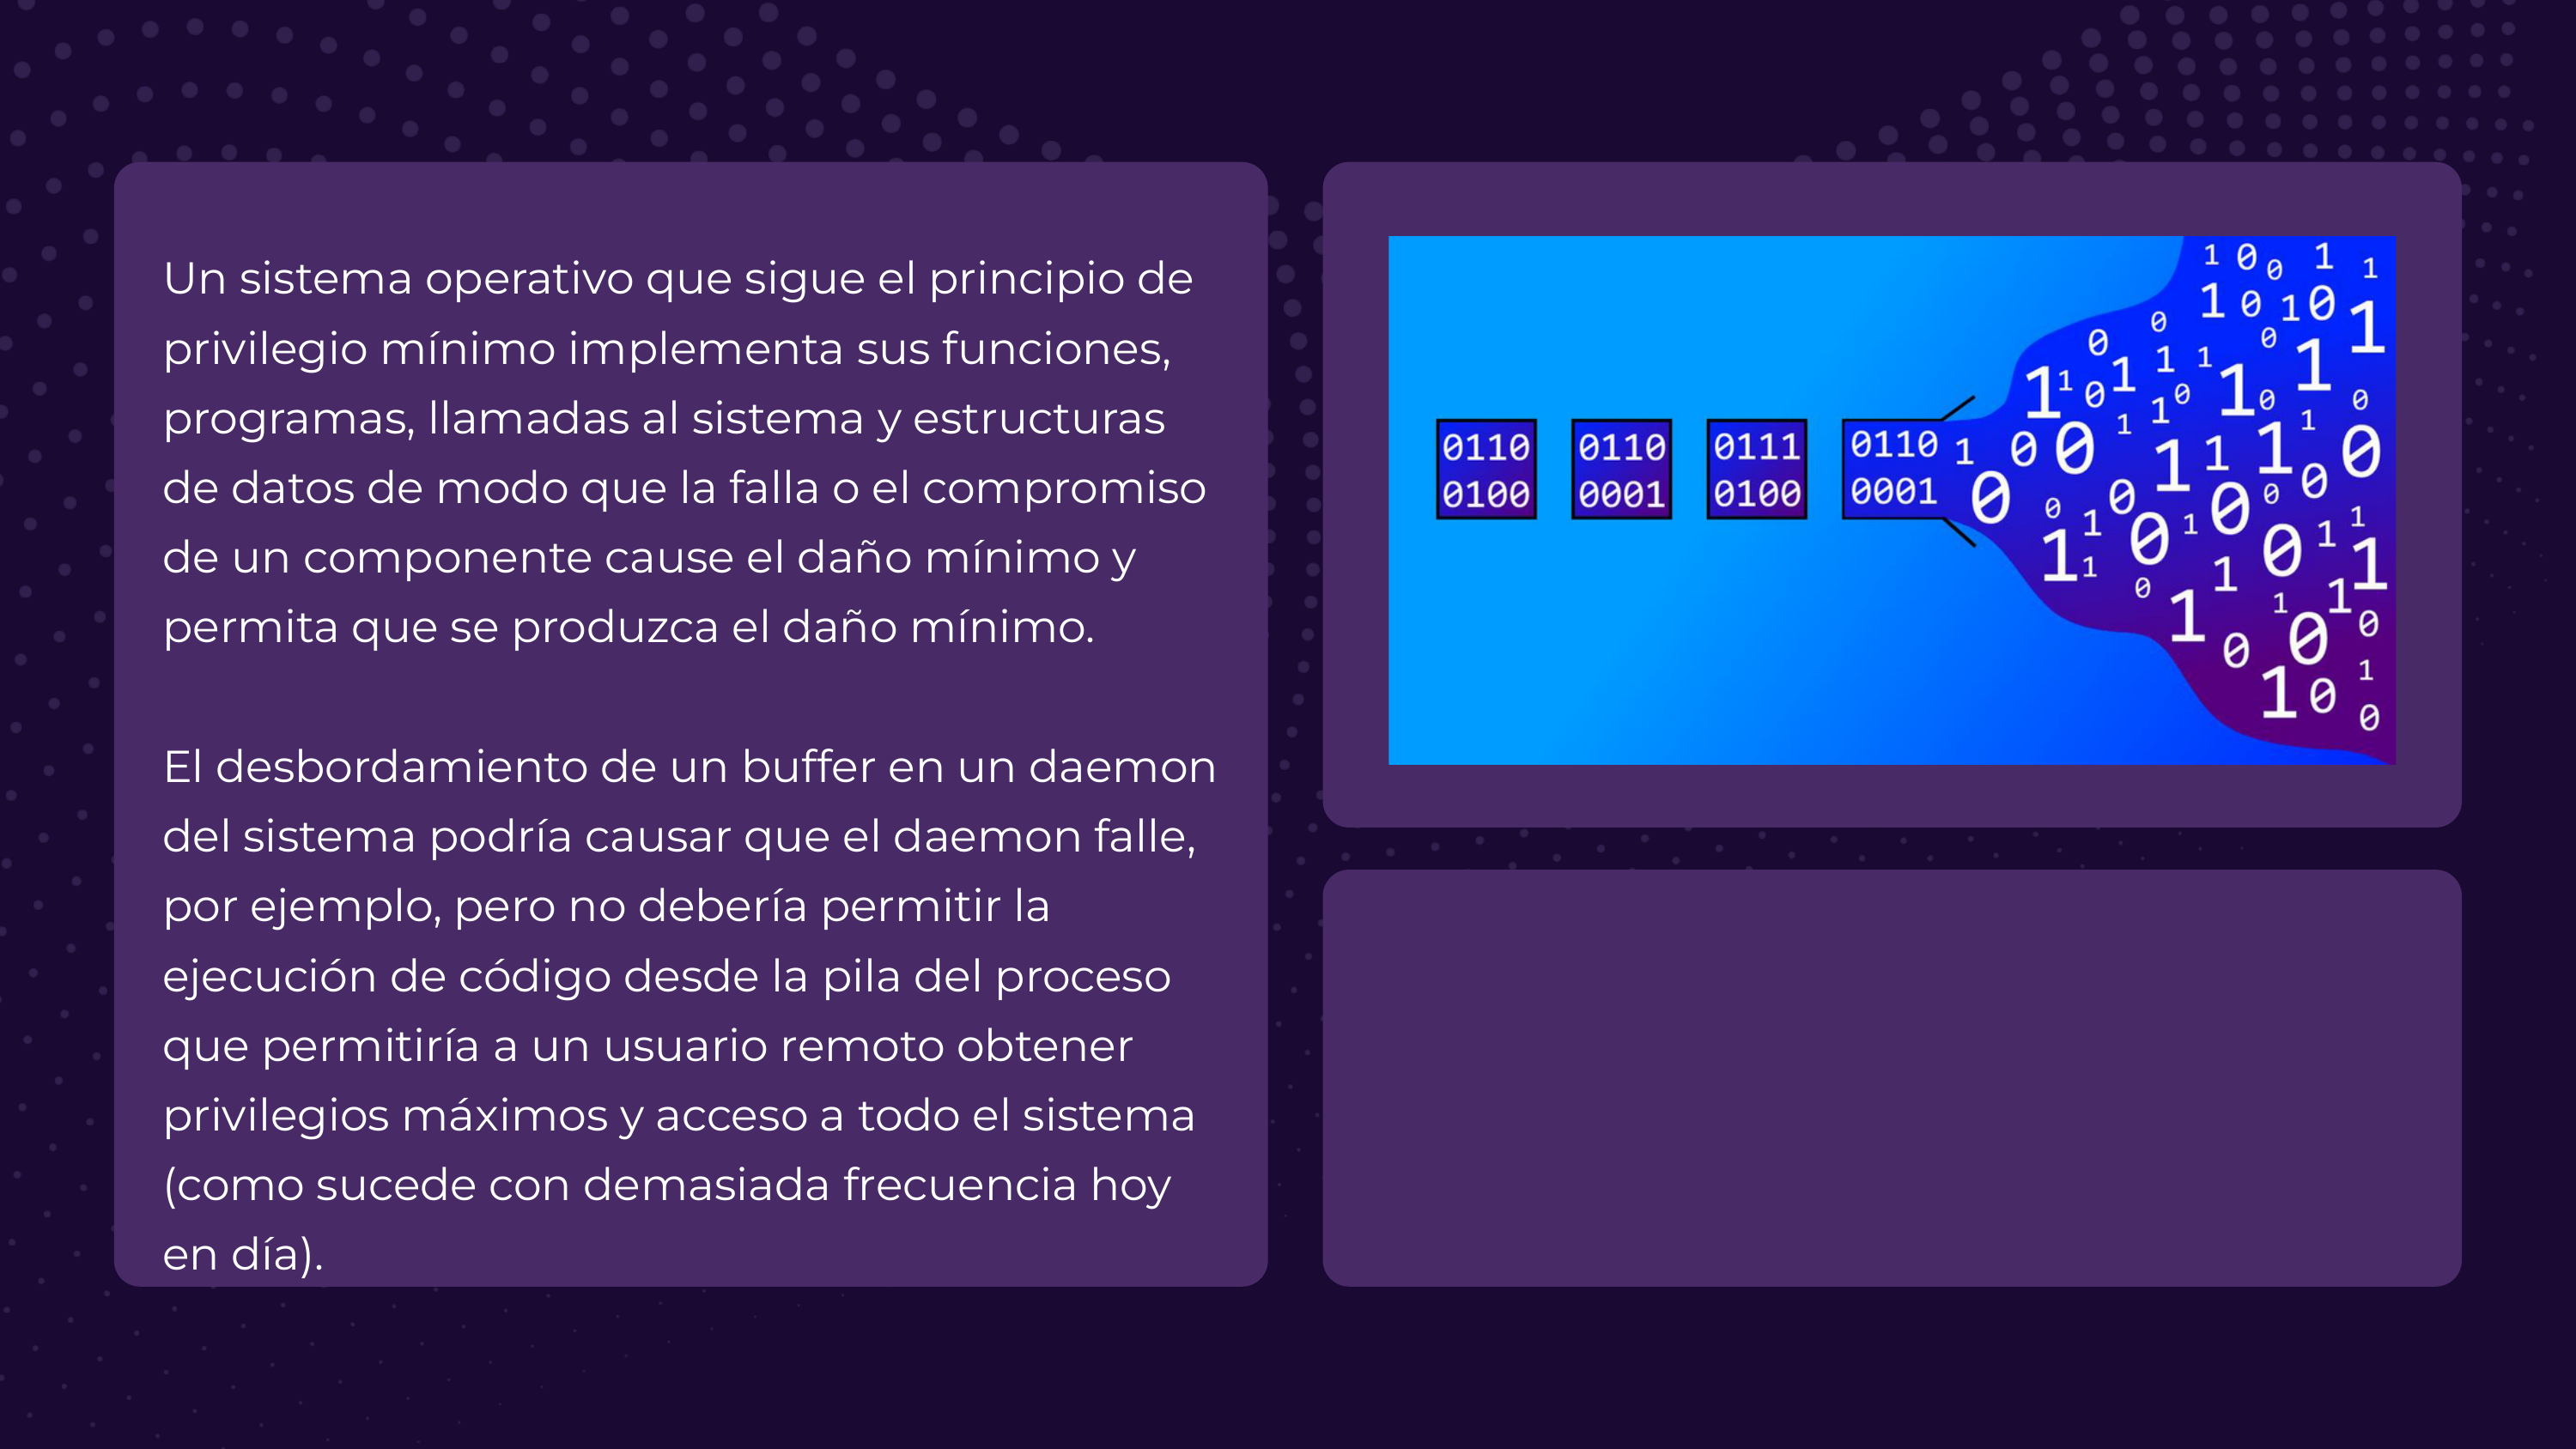

Un sistema operativo que sigue el principio de privilegio mínimo implementa sus funciones, programas, llamadas al sistema y estructuras de datos de modo que la falla o el compromiso de un componente cause el daño mínimo y permita que se produzca el daño mínimo.

El desbordamiento de un buffer en un daemon del sistema podría causar que el daemon falle, por ejemplo, pero no debería permitir la ejecución de código desde la pila del proceso que permitiría a un usuario remoto obtener privilegios máximos y acceso a todo el sistema (como sucede con demasiada frecuencia hoy en día).